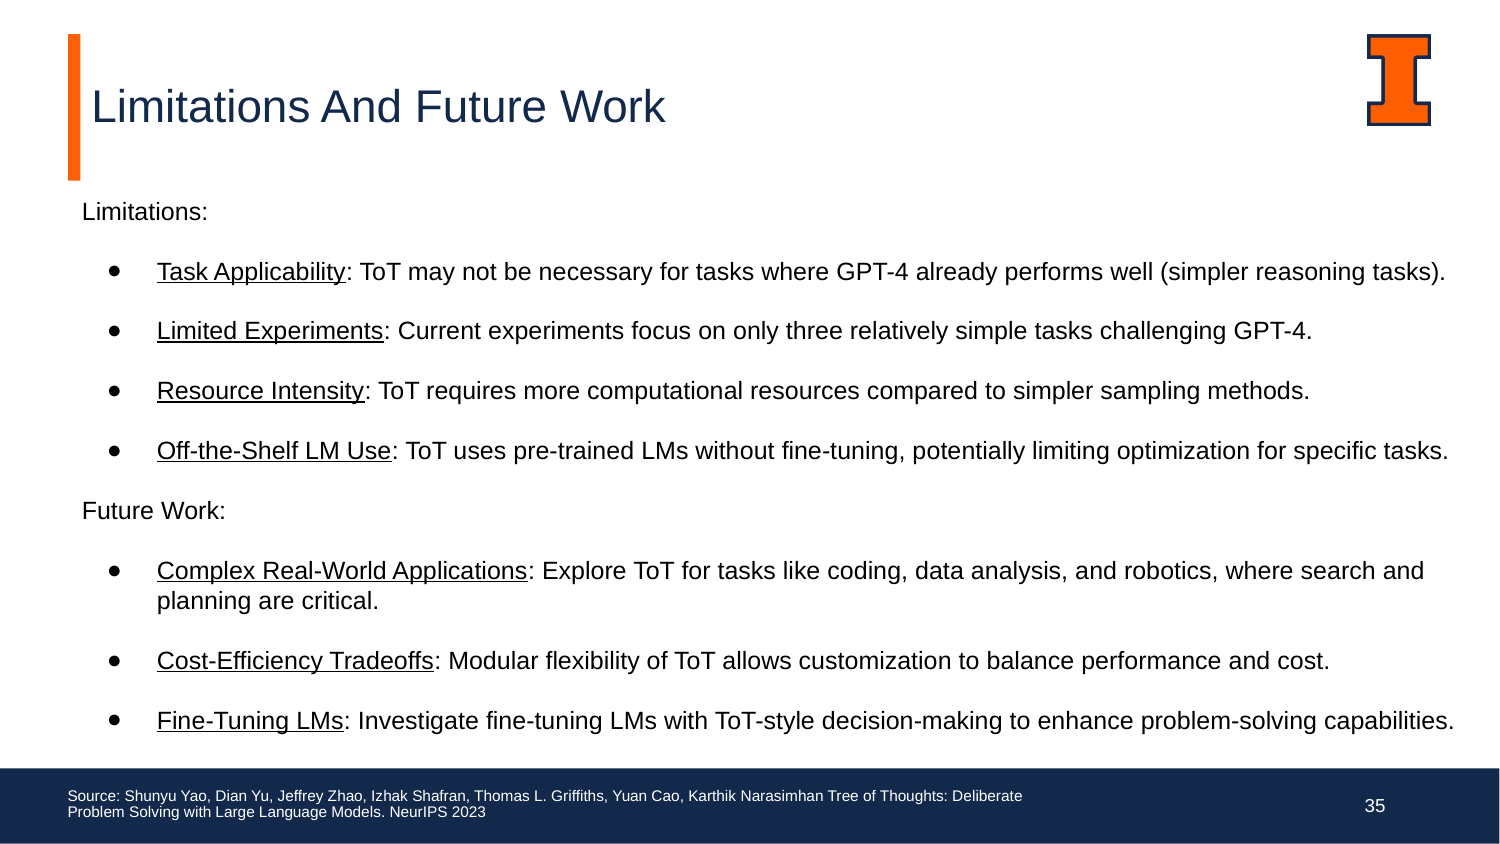

# Limitations And Future Work
Limitations:
Task Applicability: ToT may not be necessary for tasks where GPT-4 already performs well (simpler reasoning tasks).
Limited Experiments: Current experiments focus on only three relatively simple tasks challenging GPT-4.
Resource Intensity: ToT requires more computational resources compared to simpler sampling methods.
Off-the-Shelf LM Use: ToT uses pre-trained LMs without fine-tuning, potentially limiting optimization for specific tasks.

Future Work:
Complex Real-World Applications: Explore ToT for tasks like coding, data analysis, and robotics, where search and planning are critical.
Cost-Efficiency Tradeoffs: Modular flexibility of ToT allows customization to balance performance and cost.
Fine-Tuning LMs: Investigate fine-tuning LMs with ToT-style decision-making to enhance problem-solving capabilities.
Source: Shunyu Yao, Dian Yu, Jeffrey Zhao, Izhak Shafran, Thomas L. Griffiths, Yuan Cao, Karthik Narasimhan Tree of Thoughts: Deliberate Problem Solving with Large Language Models. NeurIPS 2023
35